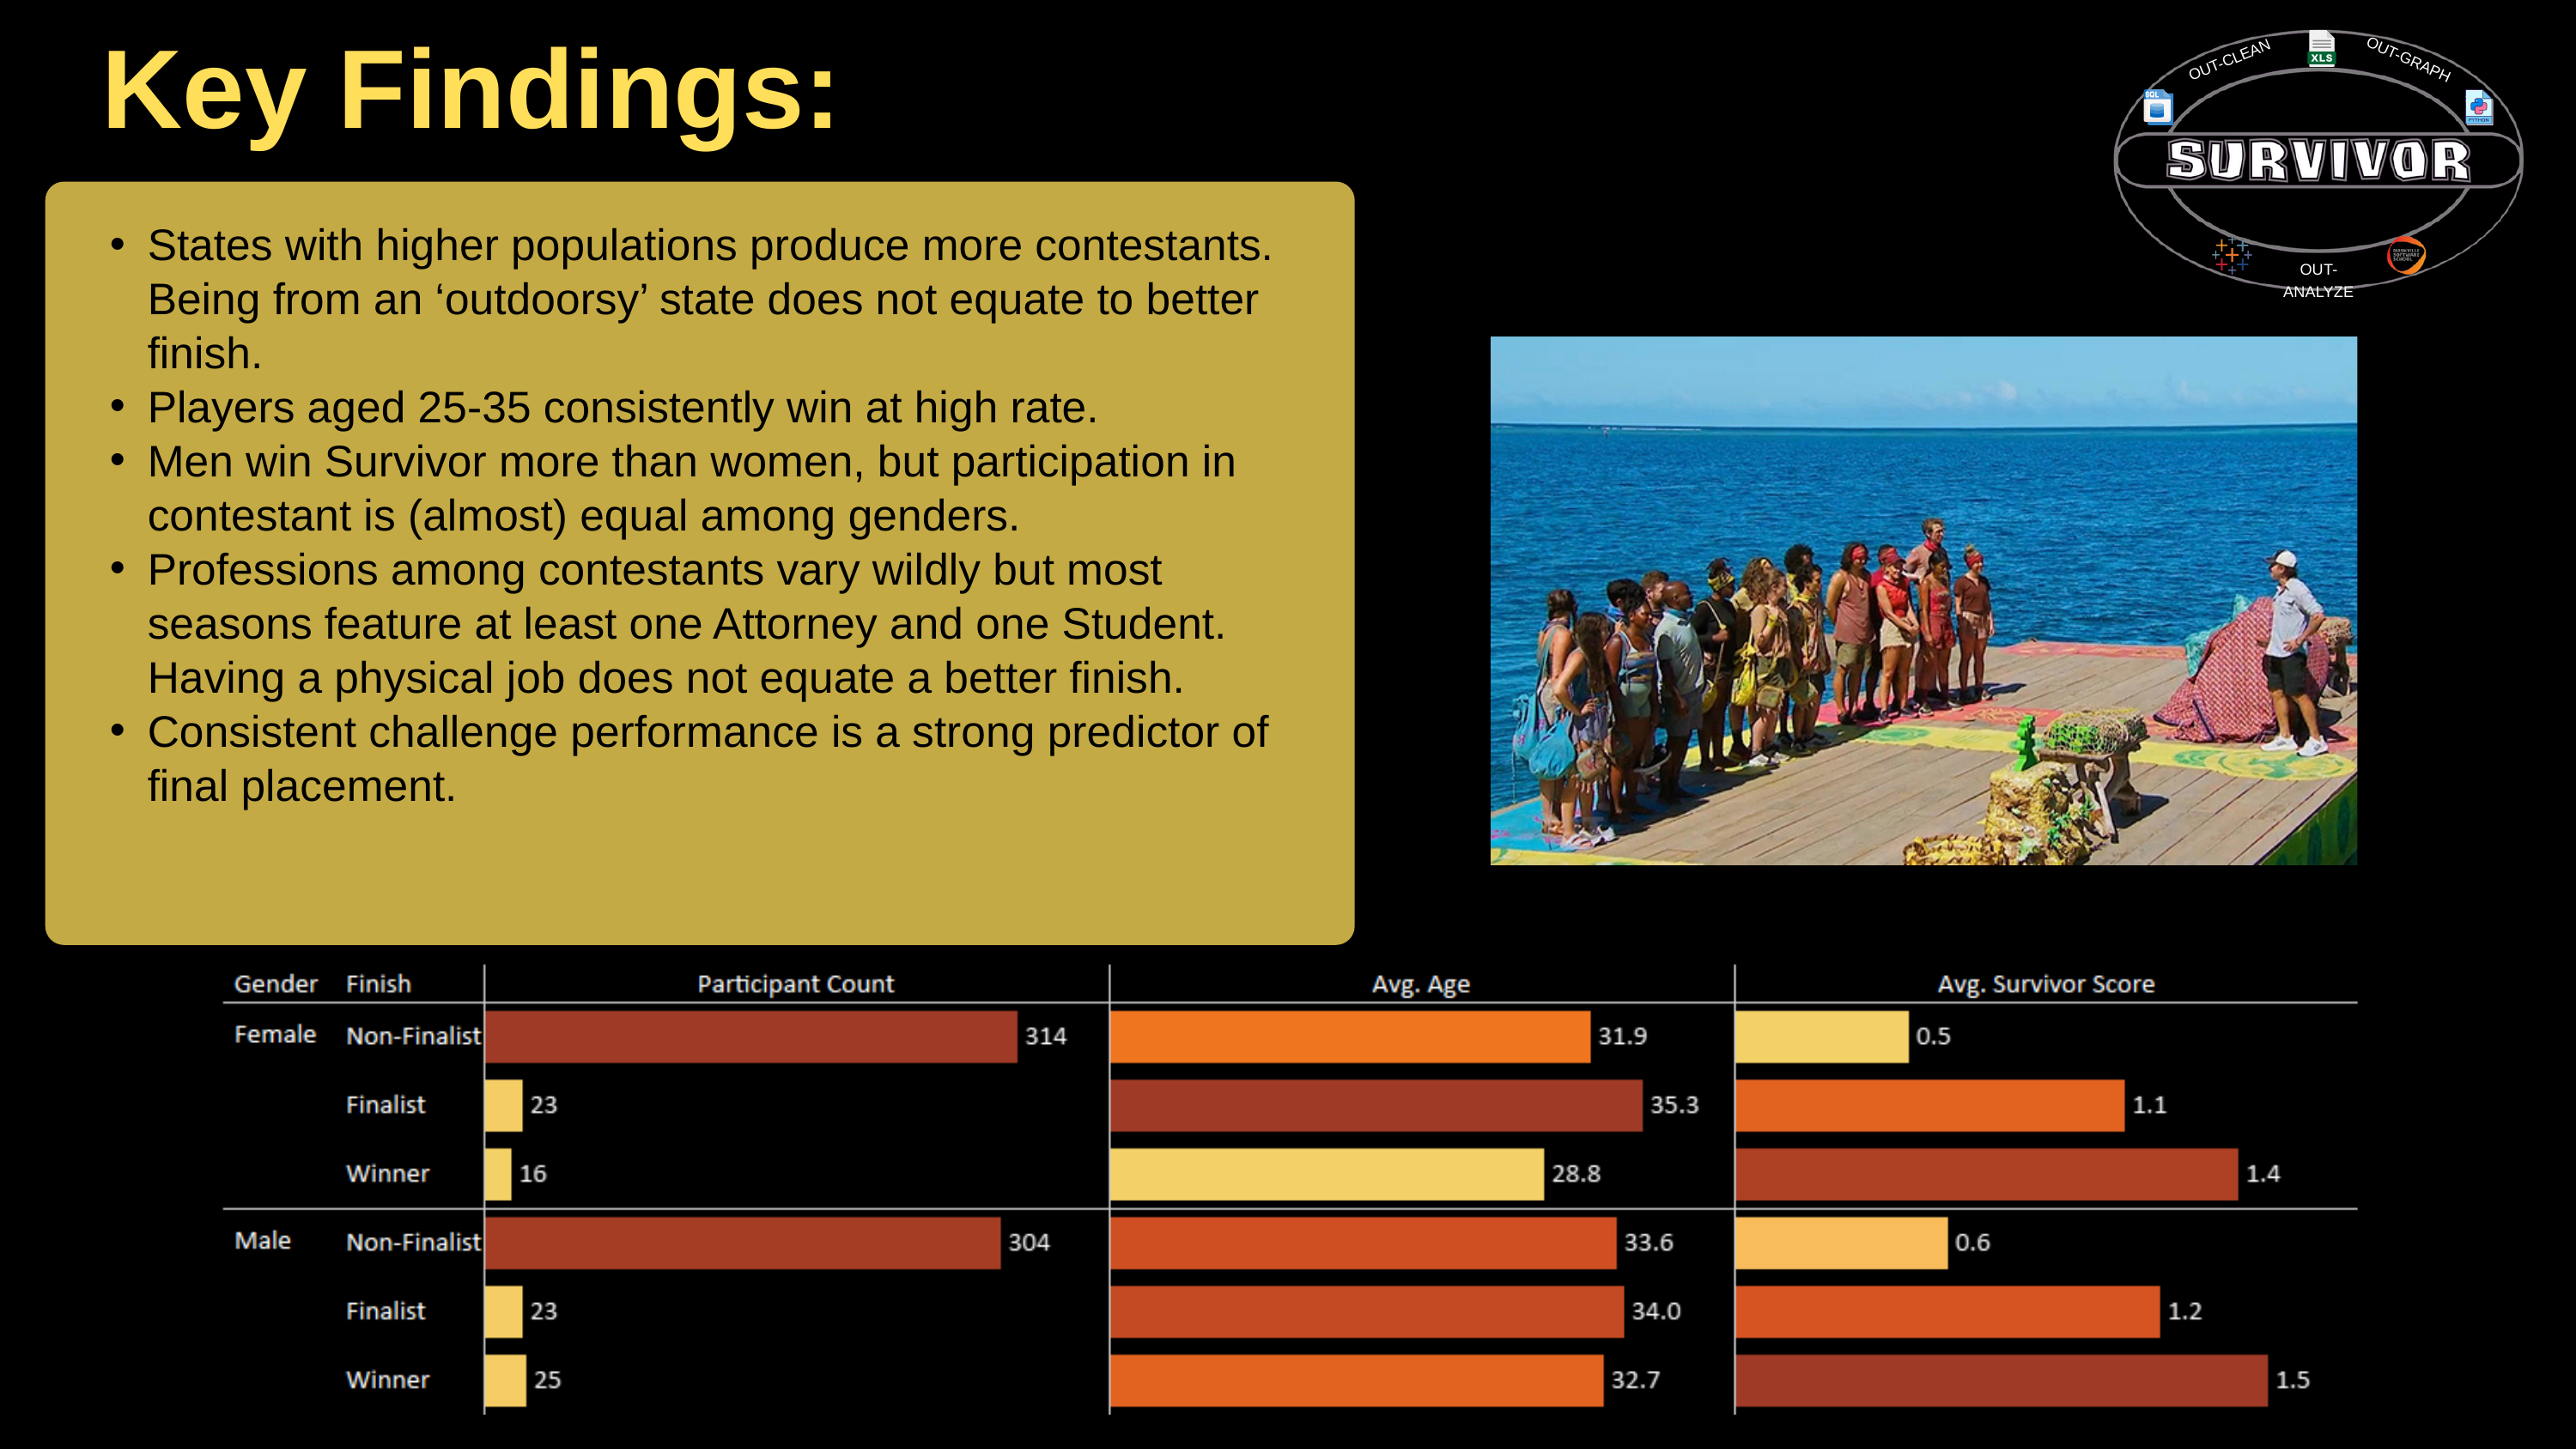

OUT-GRAPH
OUT-CLEAN

OUT-ANALYZE
Key Findings:

States with higher populations produce more contestants. Being from an ‘outdoorsy’ state does not equate to better finish.
Players aged 25-35 consistently win at high rate.
Men win Survivor more than women, but participation in contestant is (almost) equal among genders.
Professions among contestants vary wildly but most seasons feature at least one Attorney and one Student. Having a physical job does not equate a better finish.
Consistent challenge performance is a strong predictor of final placement.